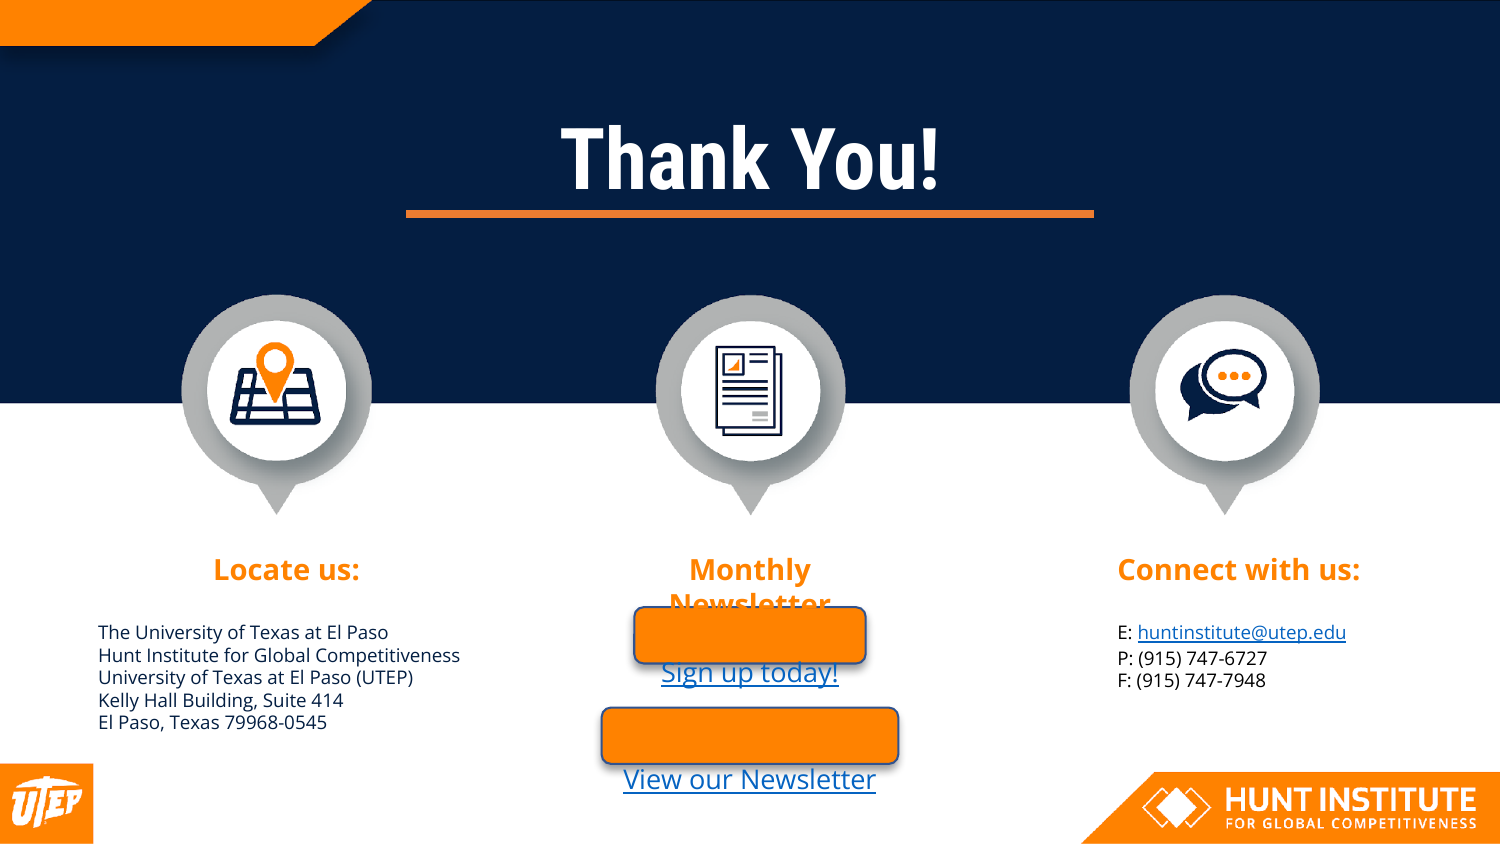

Locate us:

The University of Texas at El Paso
Hunt Institute for Global Competitiveness University of Texas at El Paso (UTEP)
Kelly Hall Building, Suite 414
El Paso, Texas 79968-0545

Monthly Newsletter

Sign up today!

View our Newsletter

Connect with us:

E: huntinstitute@utep.edu
P: (915) 747-6727
F: (915) 747-7948